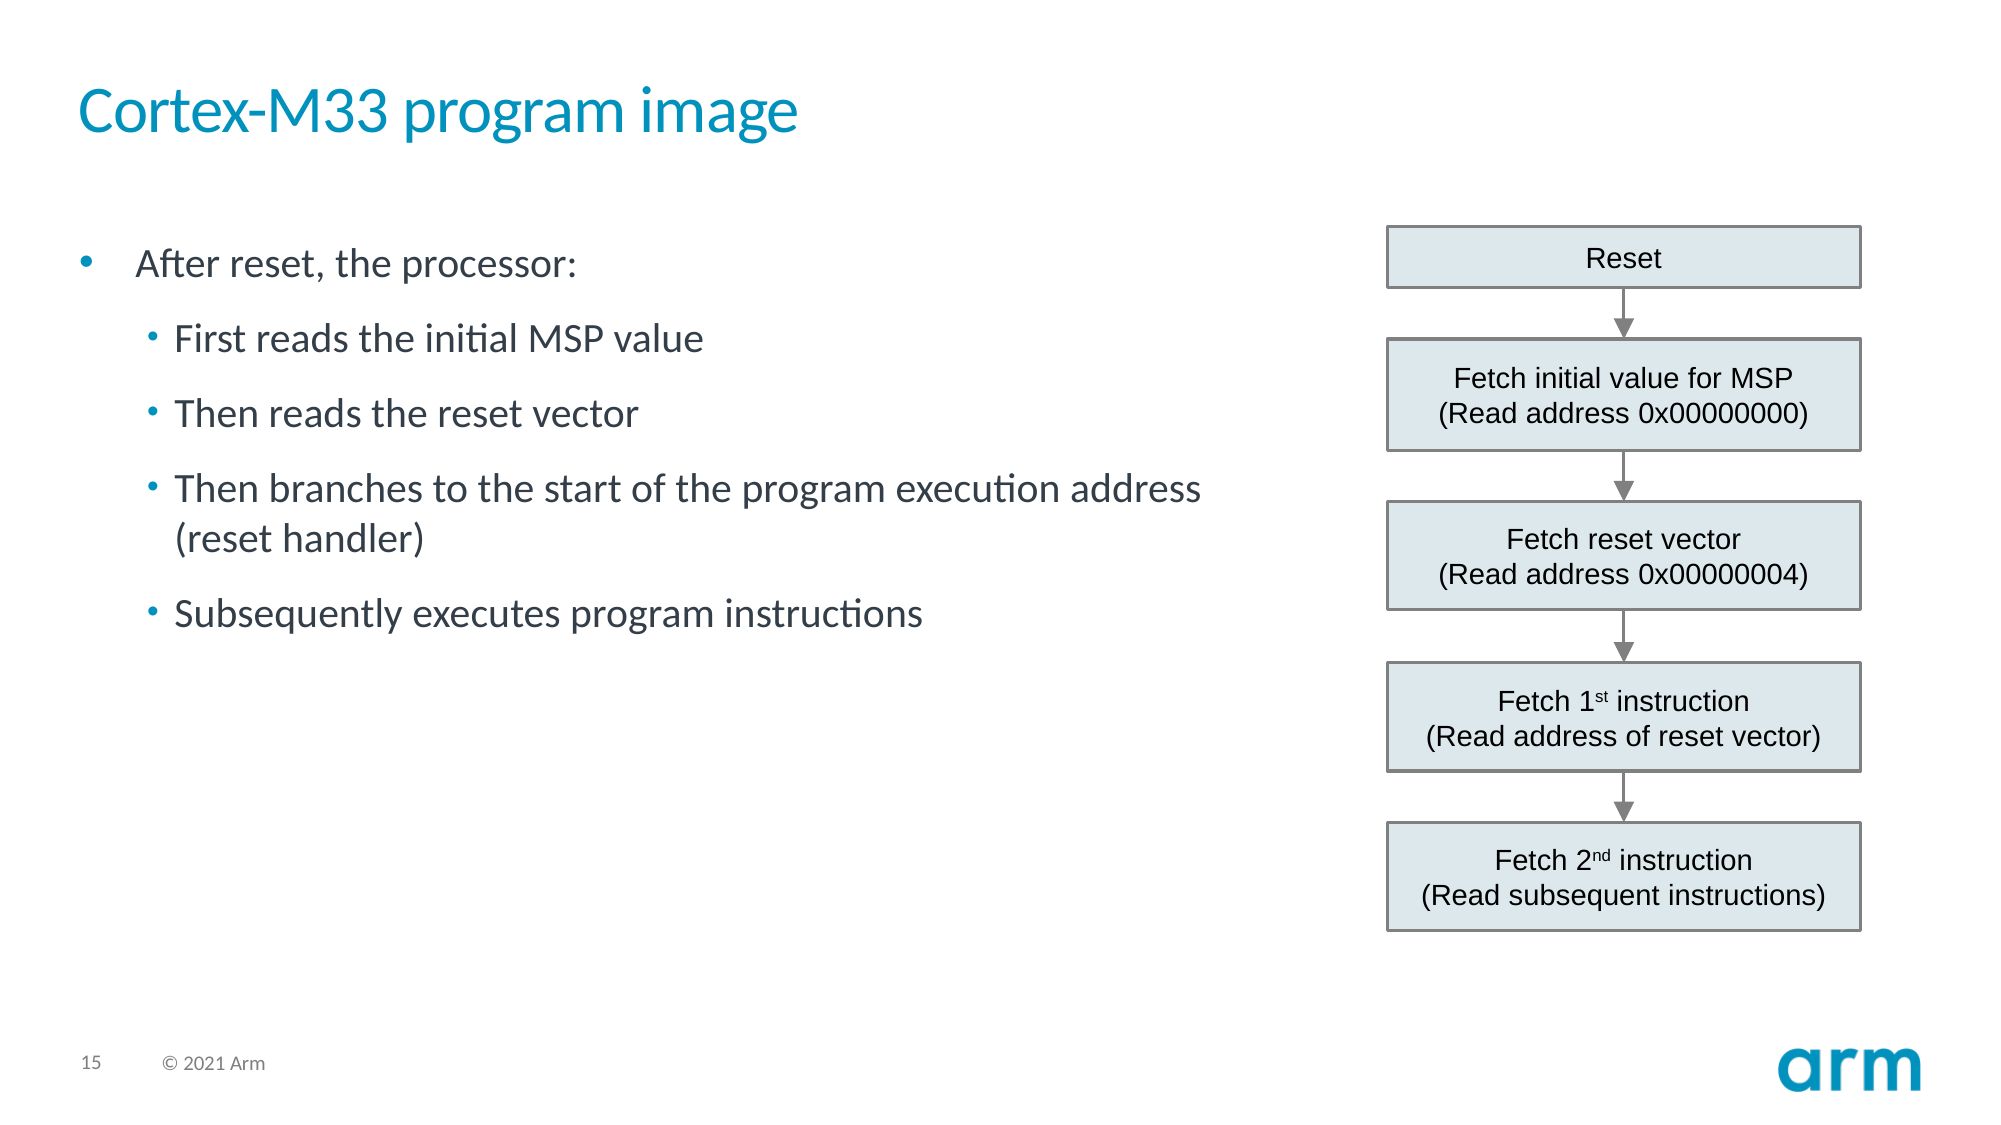

# Cortex-M33 program image
Reset
Fetch initial value for MSP
(Read address 0x00000000)
Fetch reset vector
(Read address 0x00000004)
Fetch 1st instruction
(Read address of reset vector)
Fetch 2nd instruction
(Read subsequent instructions)
After reset, the processor:
First reads the initial MSP value
Then reads the reset vector
Then branches to the start of the program execution address (reset handler)
Subsequently executes program instructions